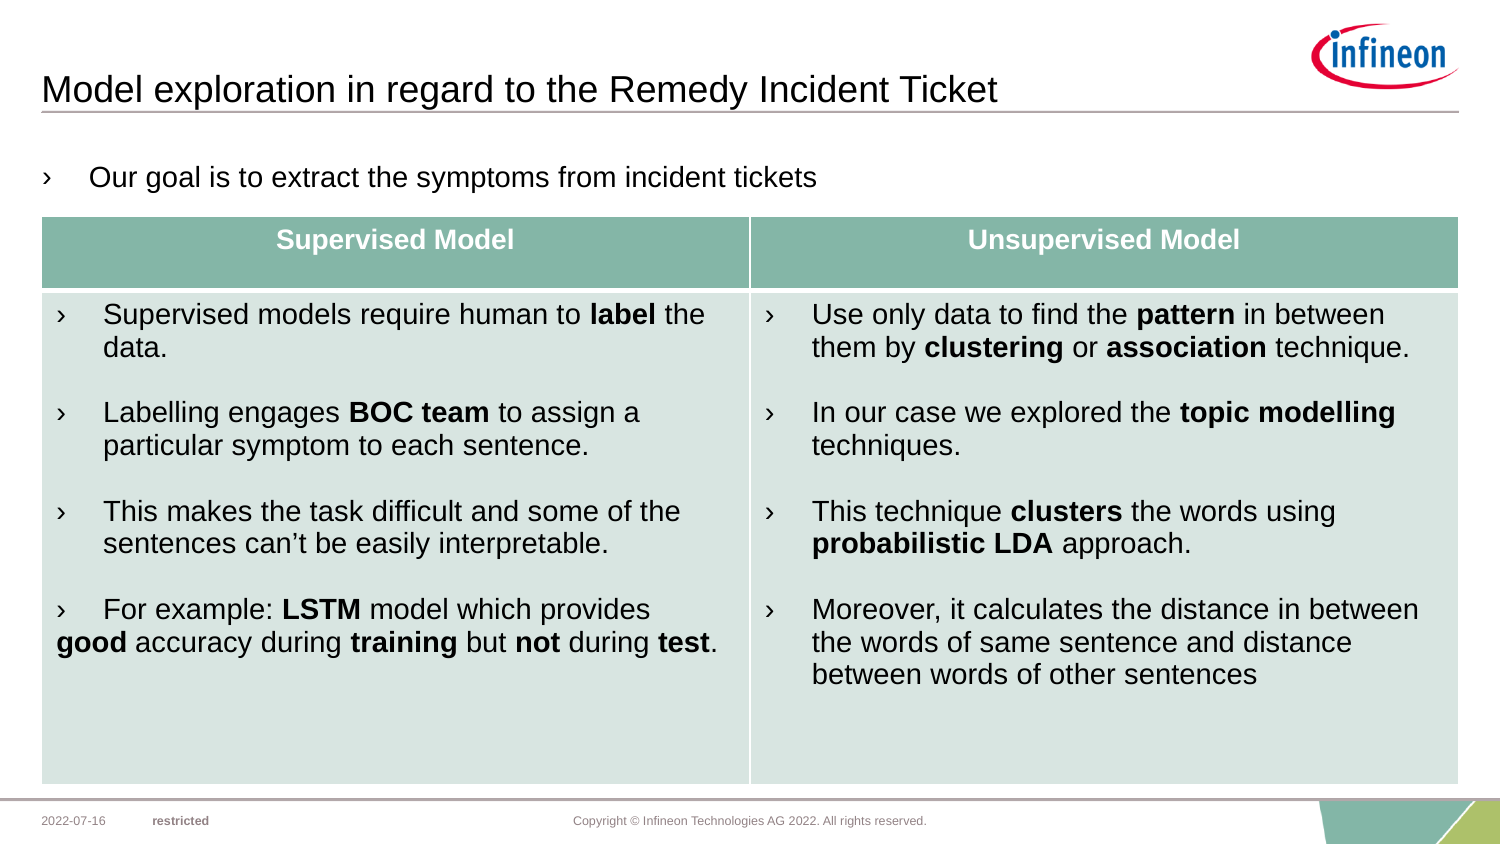

# Model exploration in regard to the Remedy Incident Ticket
Our goal is to extract the symptoms from incident tickets
| Supervised Model | Unsupervised Model |
| --- | --- |
| Supervised models require human to label the data. Labelling engages BOC team to assign a particular symptom to each sentence. This makes the task difficult and some of the sentences can’t be easily interpretable. For example: LSTM model which provides good accuracy during training but not during test. | Use only data to find the pattern in between them by clustering or association technique. In our case we explored the topic modelling techniques. This technique clusters the words using probabilistic LDA approach. Moreover, it calculates the distance in between the words of same sentence and distance between words of other sentences |